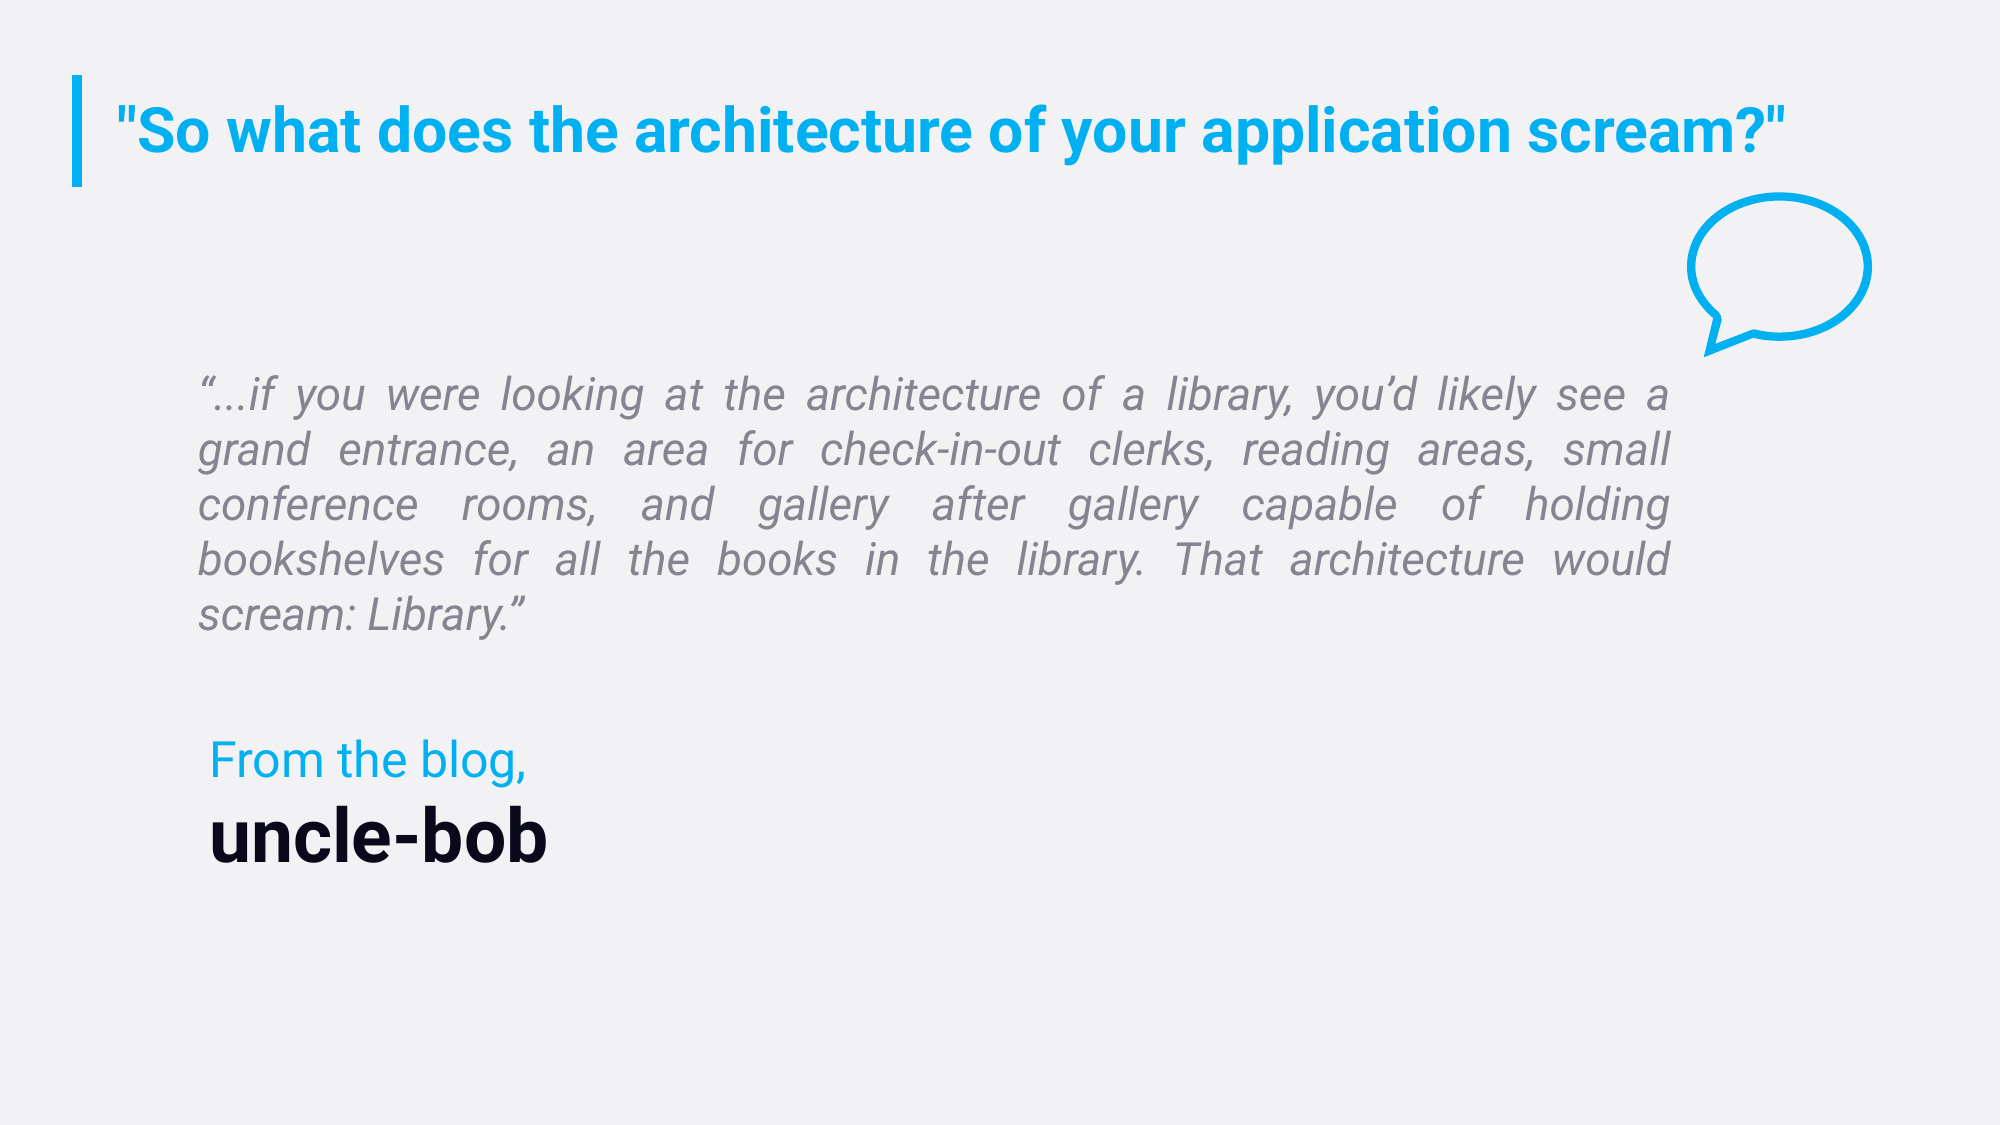

"So what does the architecture of your application scream?"

“...if you were looking at the architecture of a library, you’d likely see a grand entrance, an area for check-in-out clerks, reading areas, small conference rooms, and gallery after gallery capable of holding bookshelves for all the books in the library. That architecture would scream: Library.”
From the blog,
uncle-bob